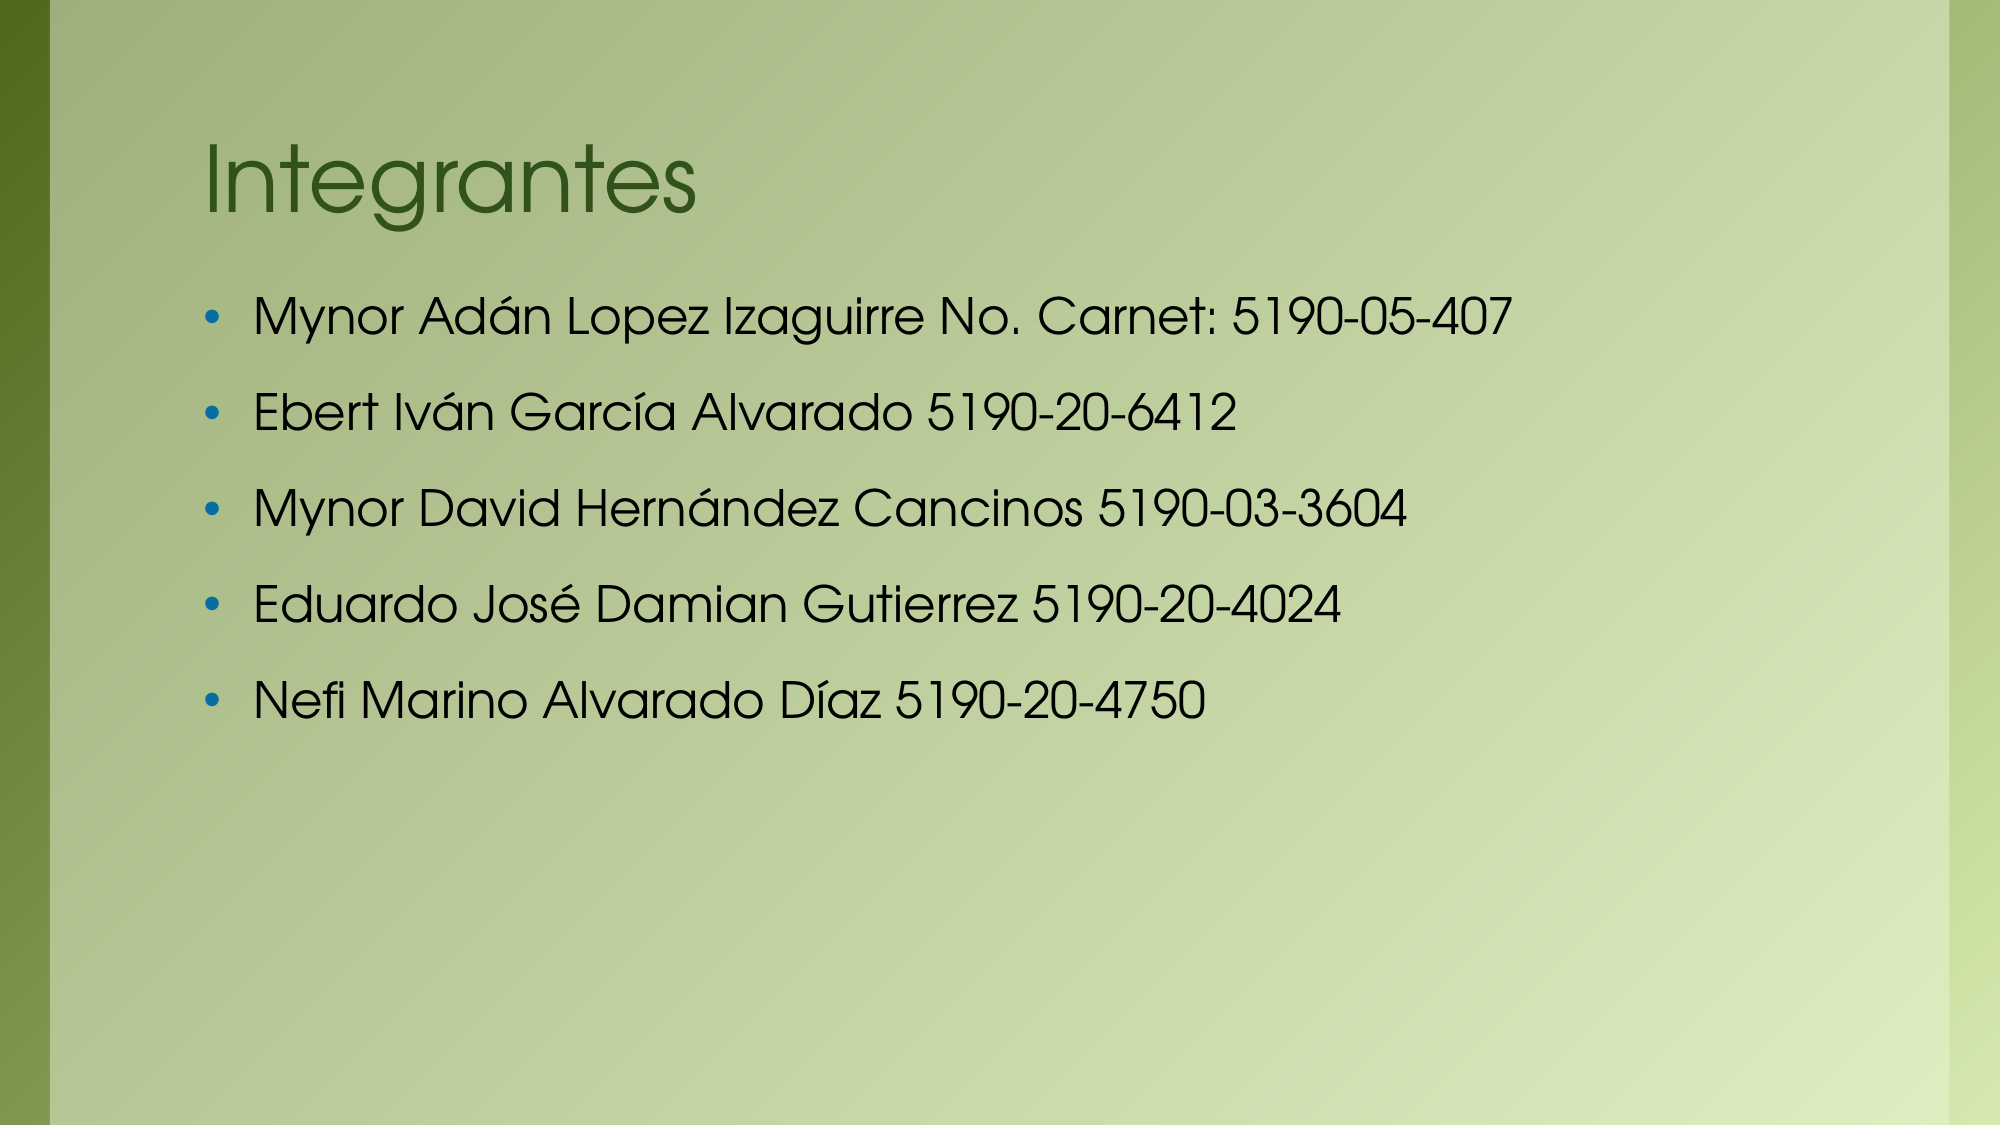

# Integrantes
Mynor Adán Lopez Izaguirre No. Carnet: 5190-05-407
Ebert Iván García Alvarado 5190-20-6412
Mynor David Hernández Cancinos 5190-03-3604
Eduardo José Damian Gutierrez 5190-20-4024
Nefi Marino Alvarado Díaz 5190-20-4750